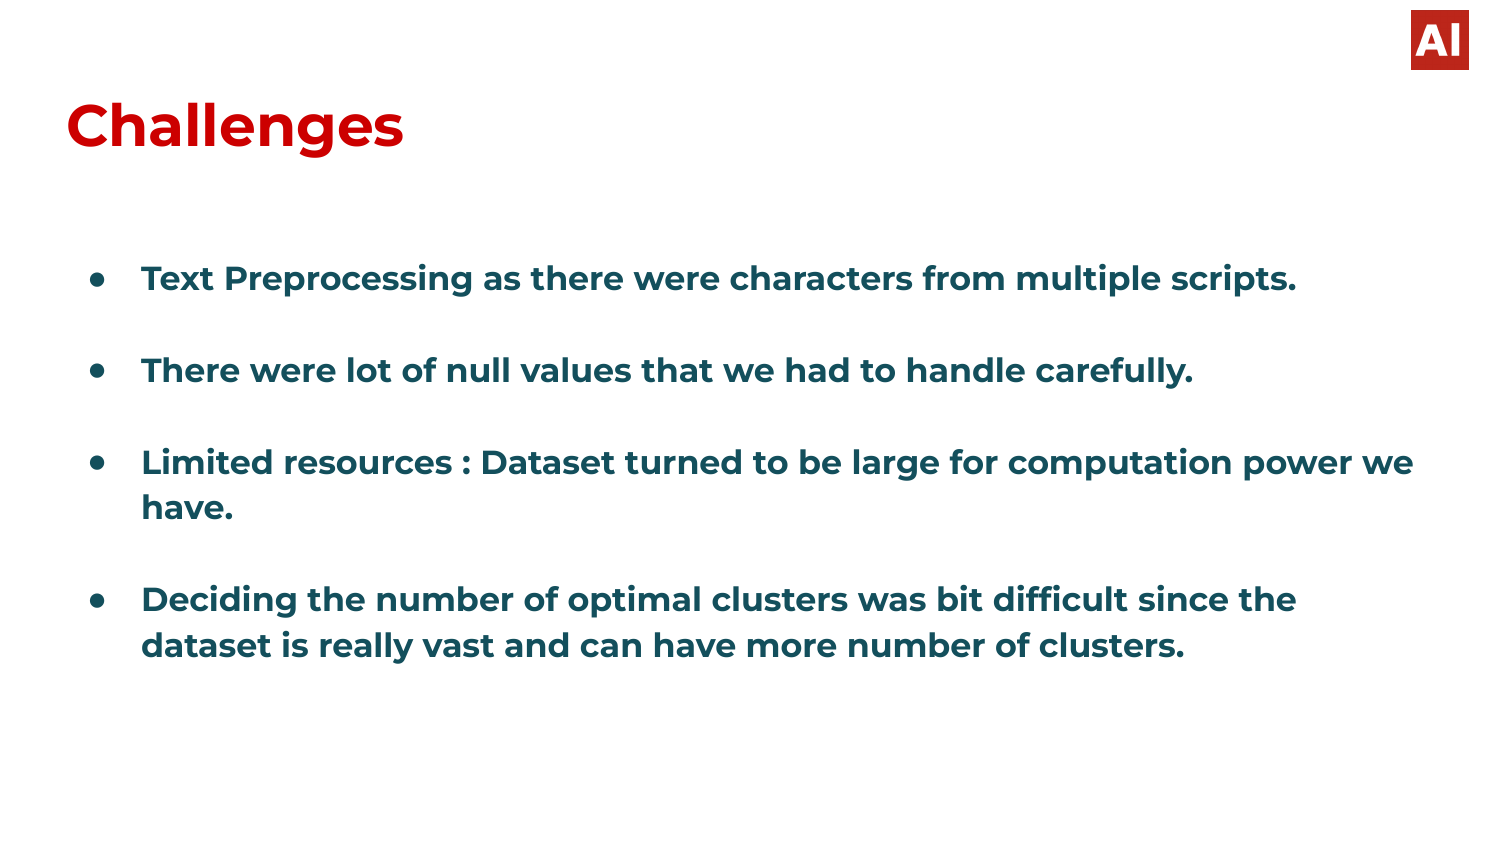

# Challenges

Text Preprocessing as there were characters from multiple scripts.

There were lot of null values that we had to handle carefully.

Limited resources : Dataset turned to be large for computation power we have.

Deciding the number of optimal clusters was bit difficult since the dataset is really vast and can have more number of clusters.